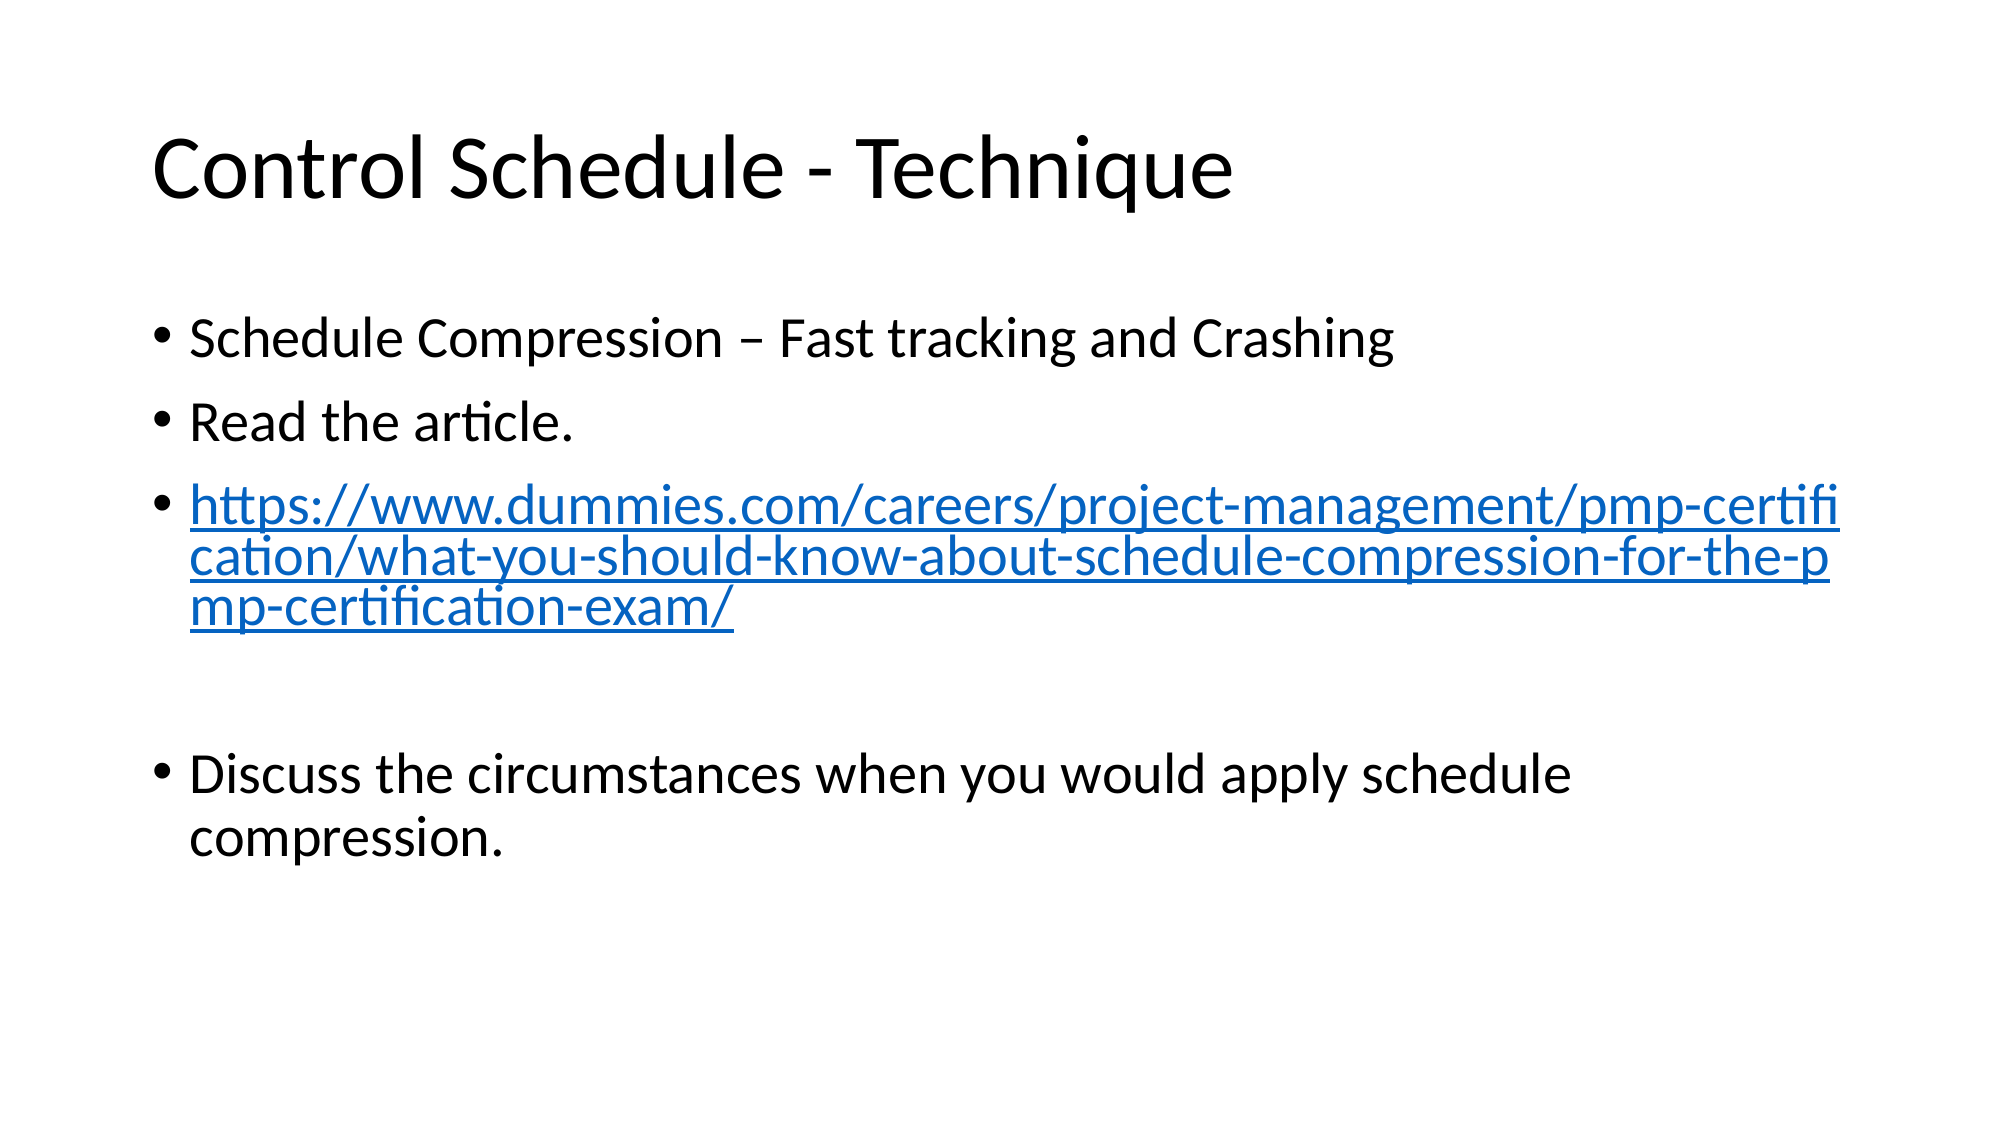

# Control Schedule - Technique
Schedule Compression – Fast tracking and Crashing
Read the article.
https://www.dummies.com/careers/project-management/pmp-certification/what-you-should-know-about-schedule-compression-for-the-pmp-certification-exam/

Discuss the circumstances when you would apply schedule compression.